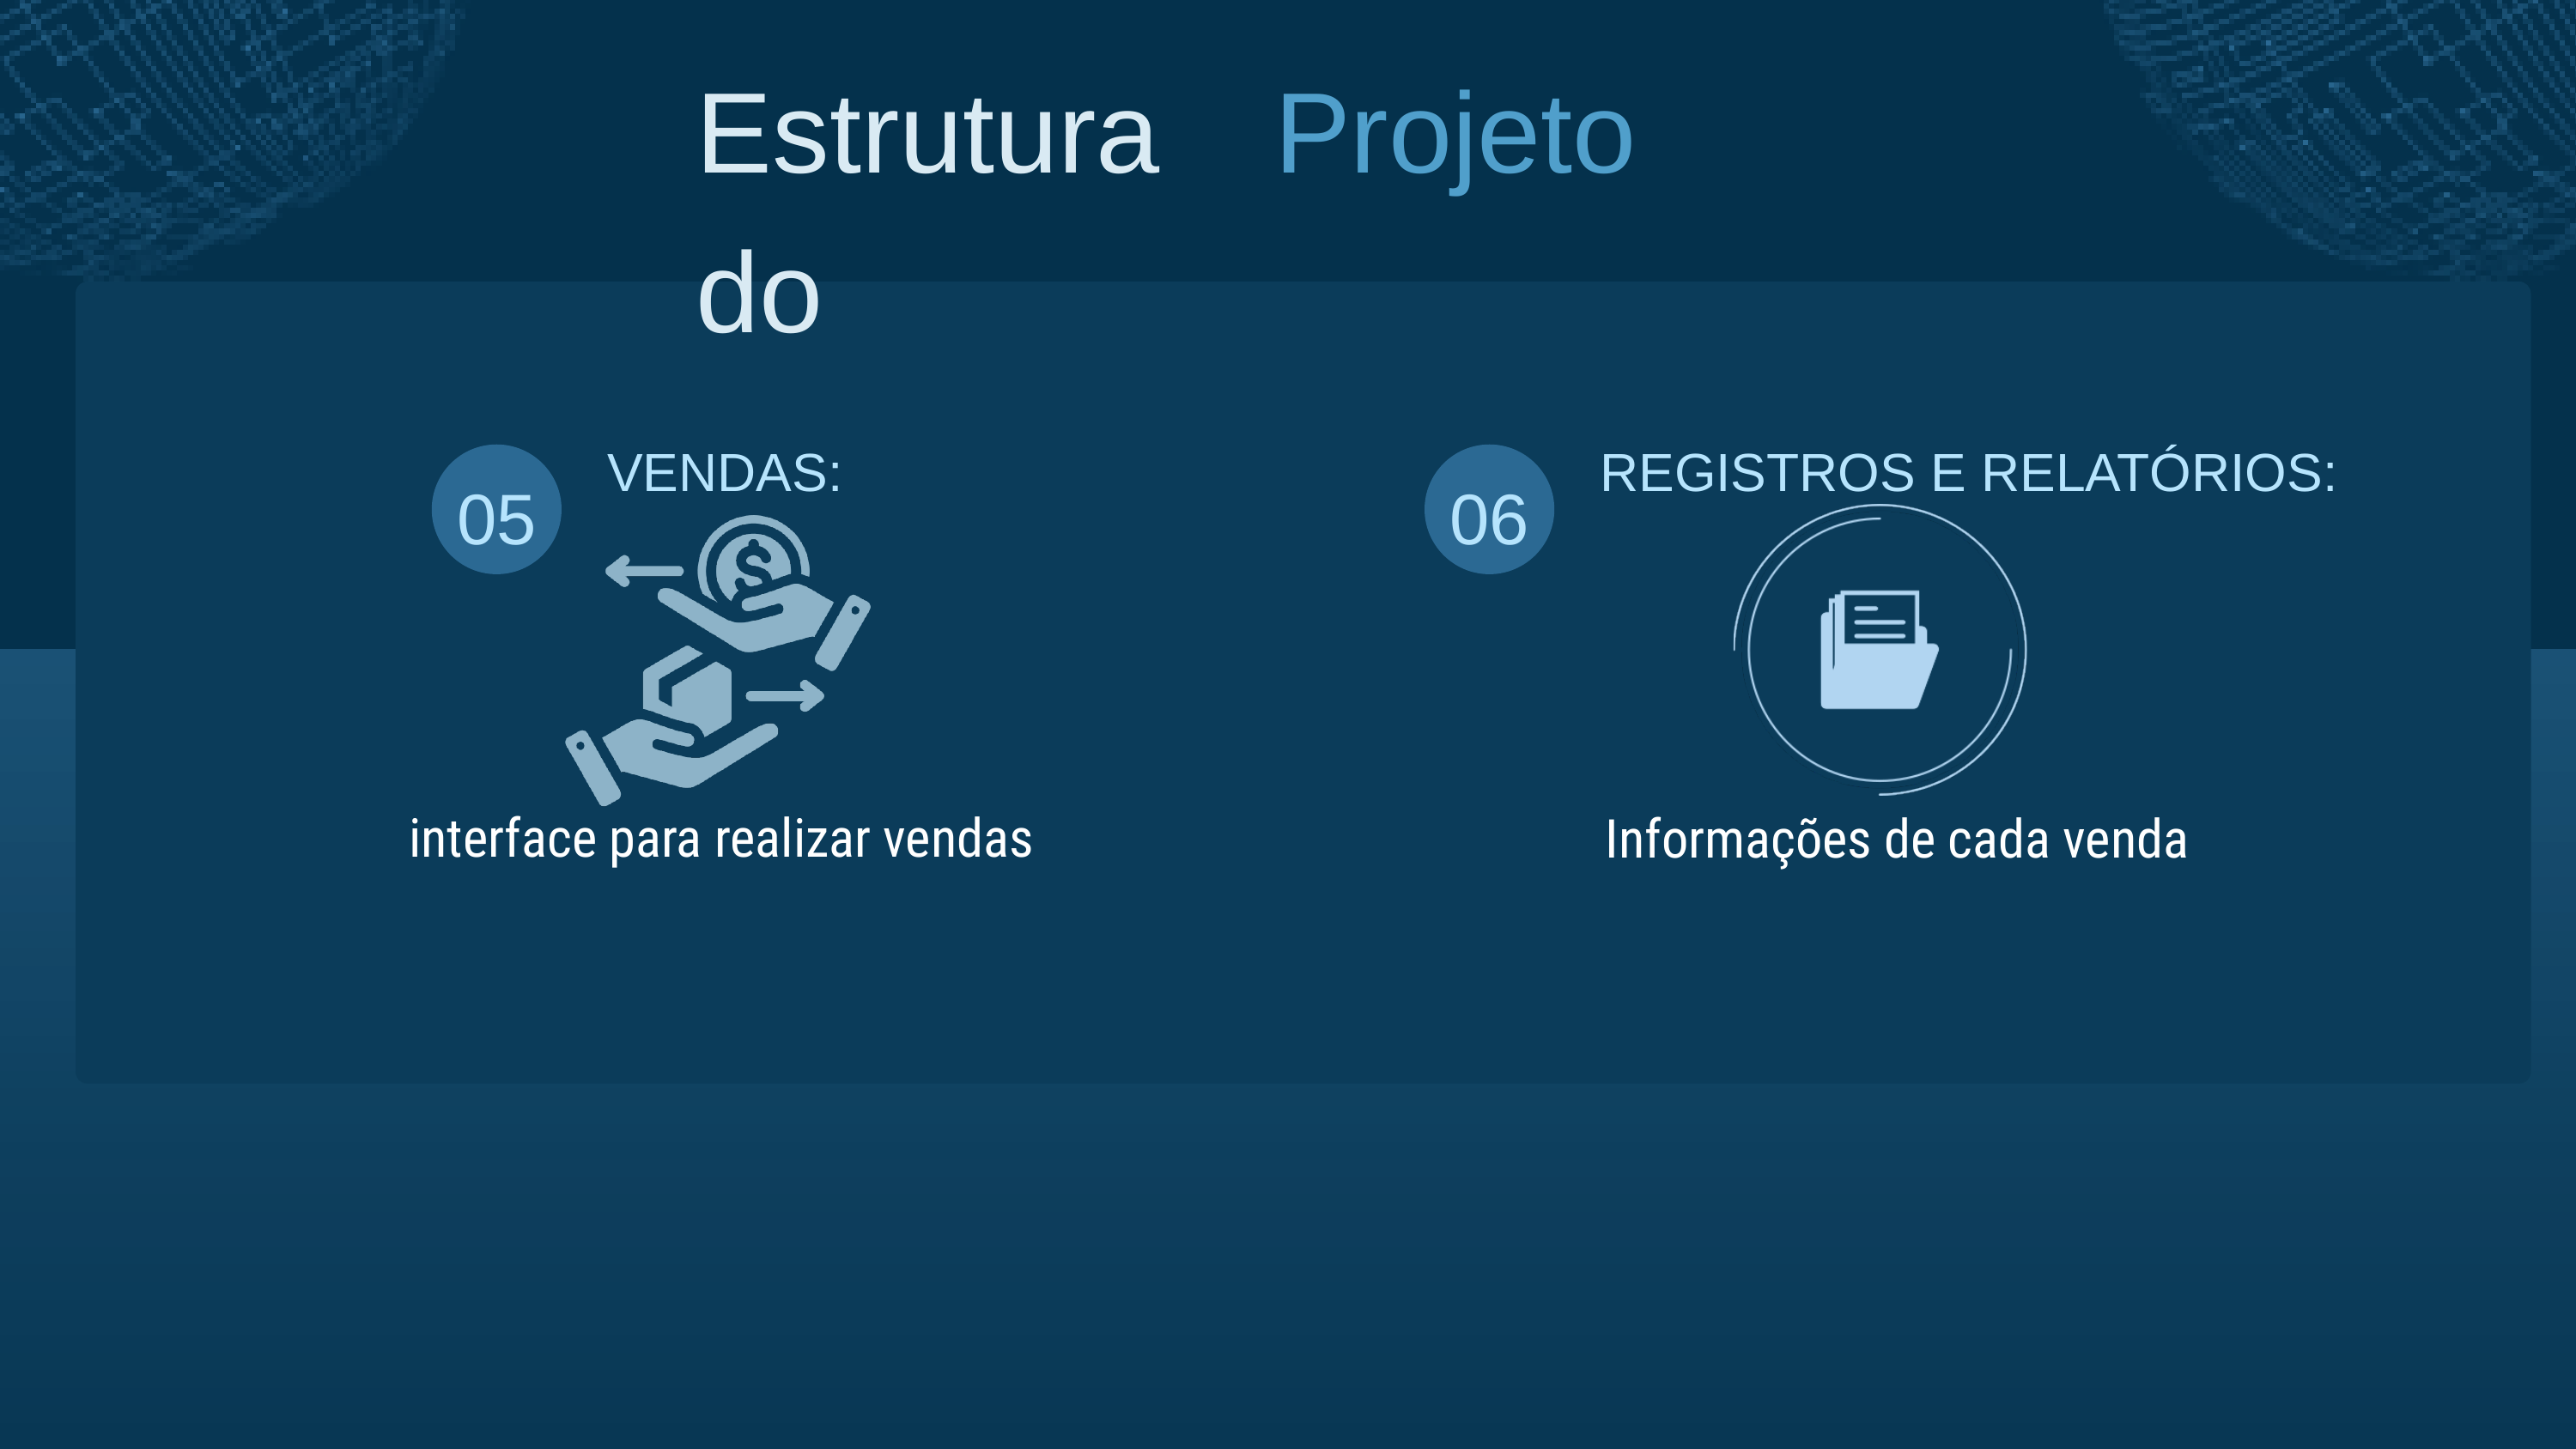

Estrutura do
Projeto

VENDAS:

05

interface para realizar vendas
REGISTROS E RELATÓRIOS:

06

Informações de cada venda